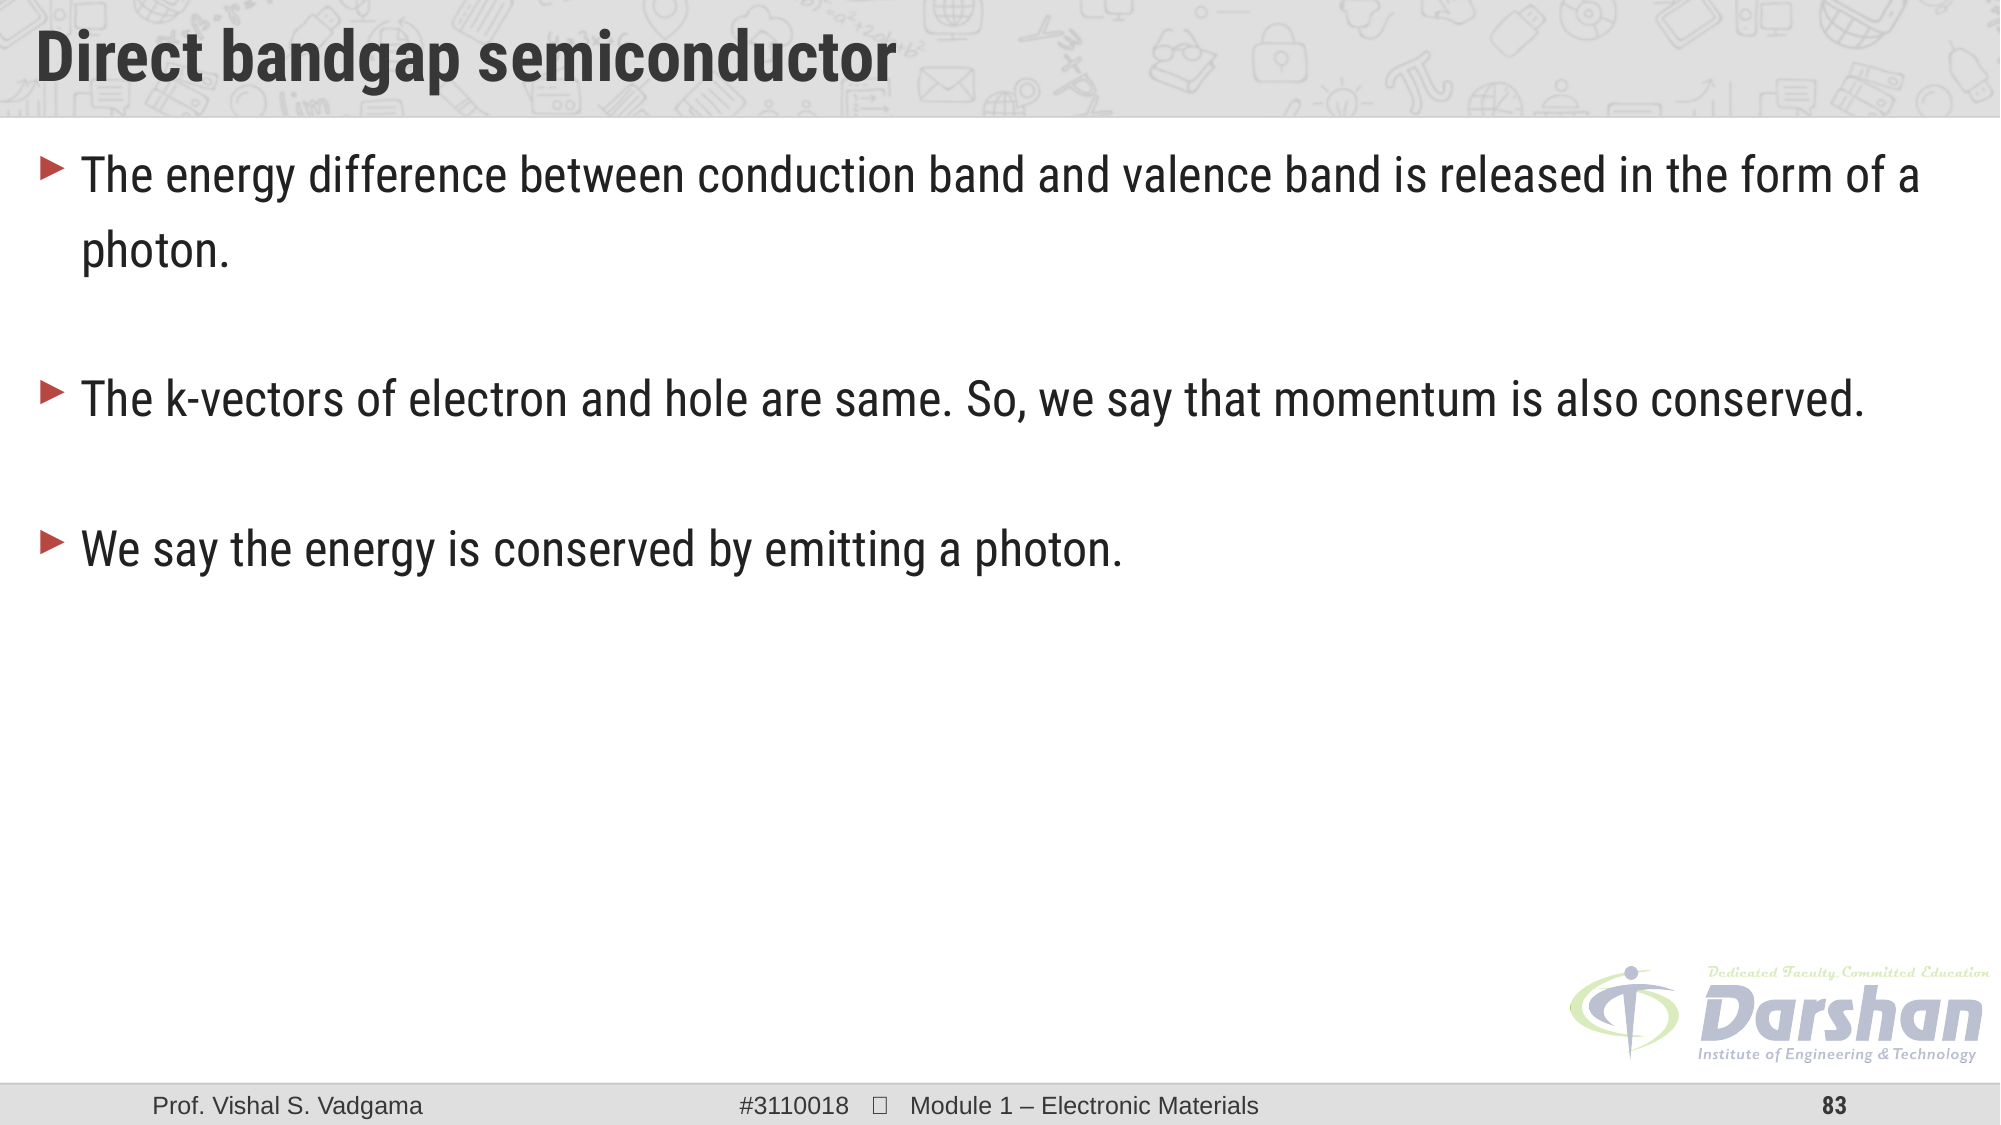

# Direct bandgap semiconductor
The energy difference between conduction band and valence band is released in the form of a
photon.

The k-vectors of electron and hole are same. So, we say that momentum is also conserved.

We say the energy is conserved by emitting a photon.